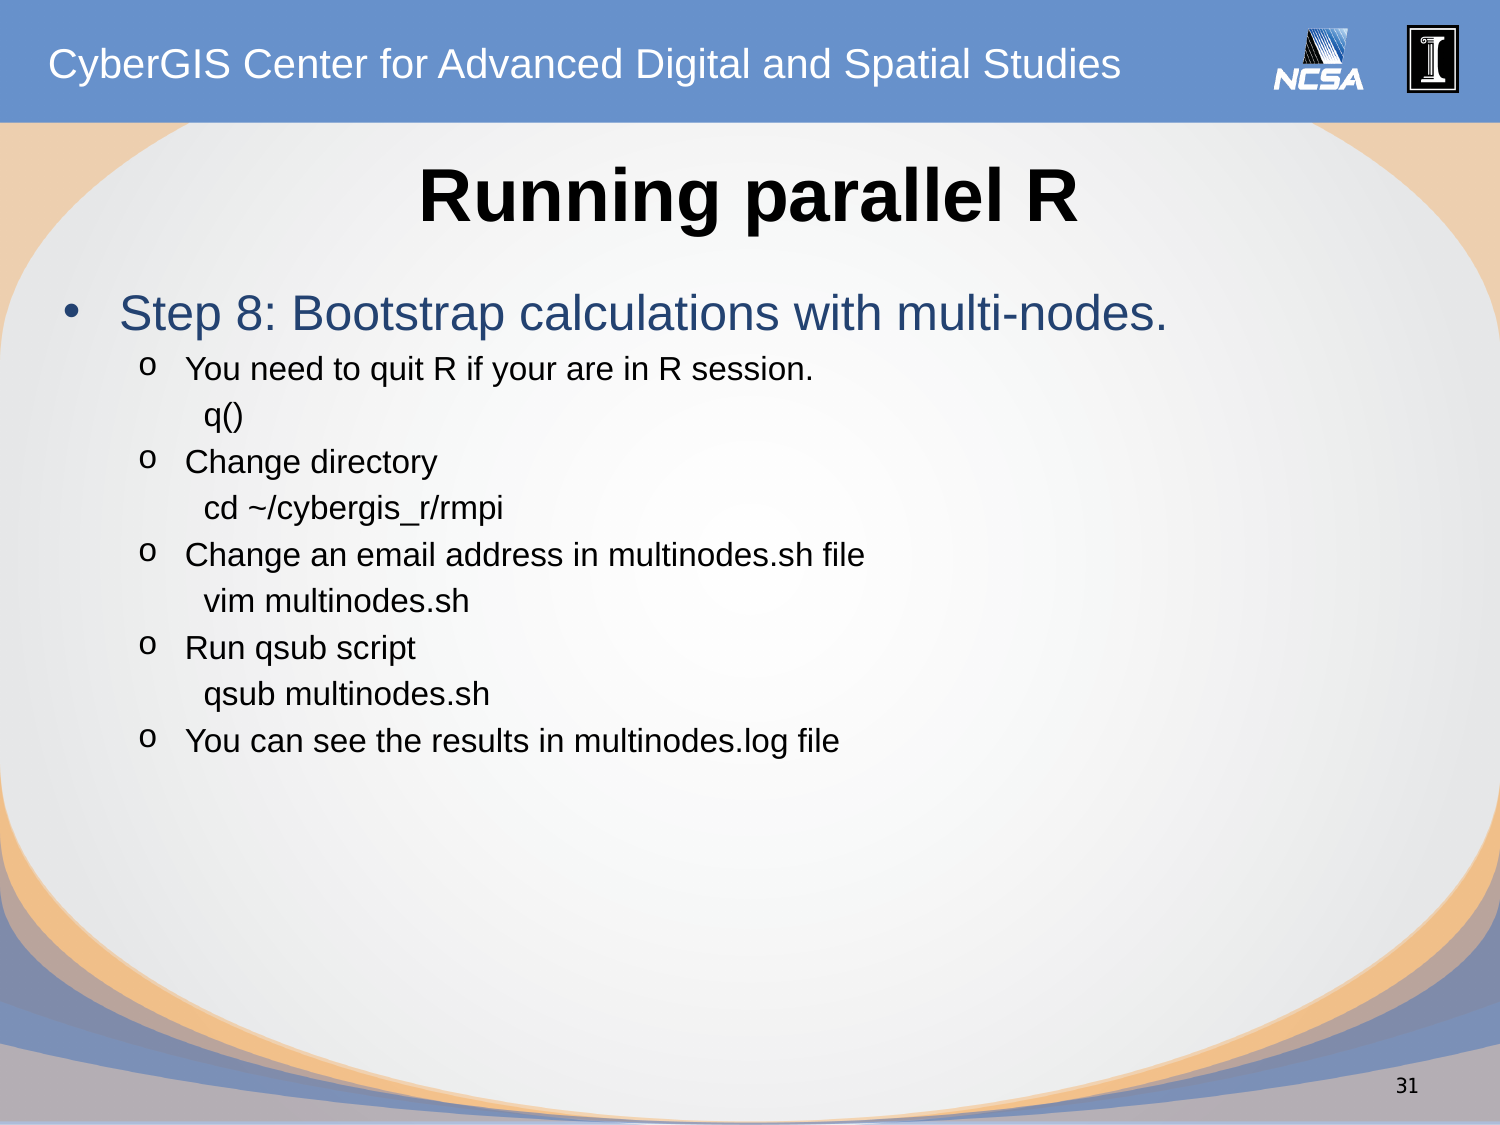

# Running parallel R
Step 8: Bootstrap calculations with multi-nodes.
You need to quit R if your are in R session.
q()
Change directory
cd ~/cybergis_r/rmpi
Change an email address in multinodes.sh file
vim multinodes.sh
Run qsub script
qsub multinodes.sh
You can see the results in multinodes.log file

31